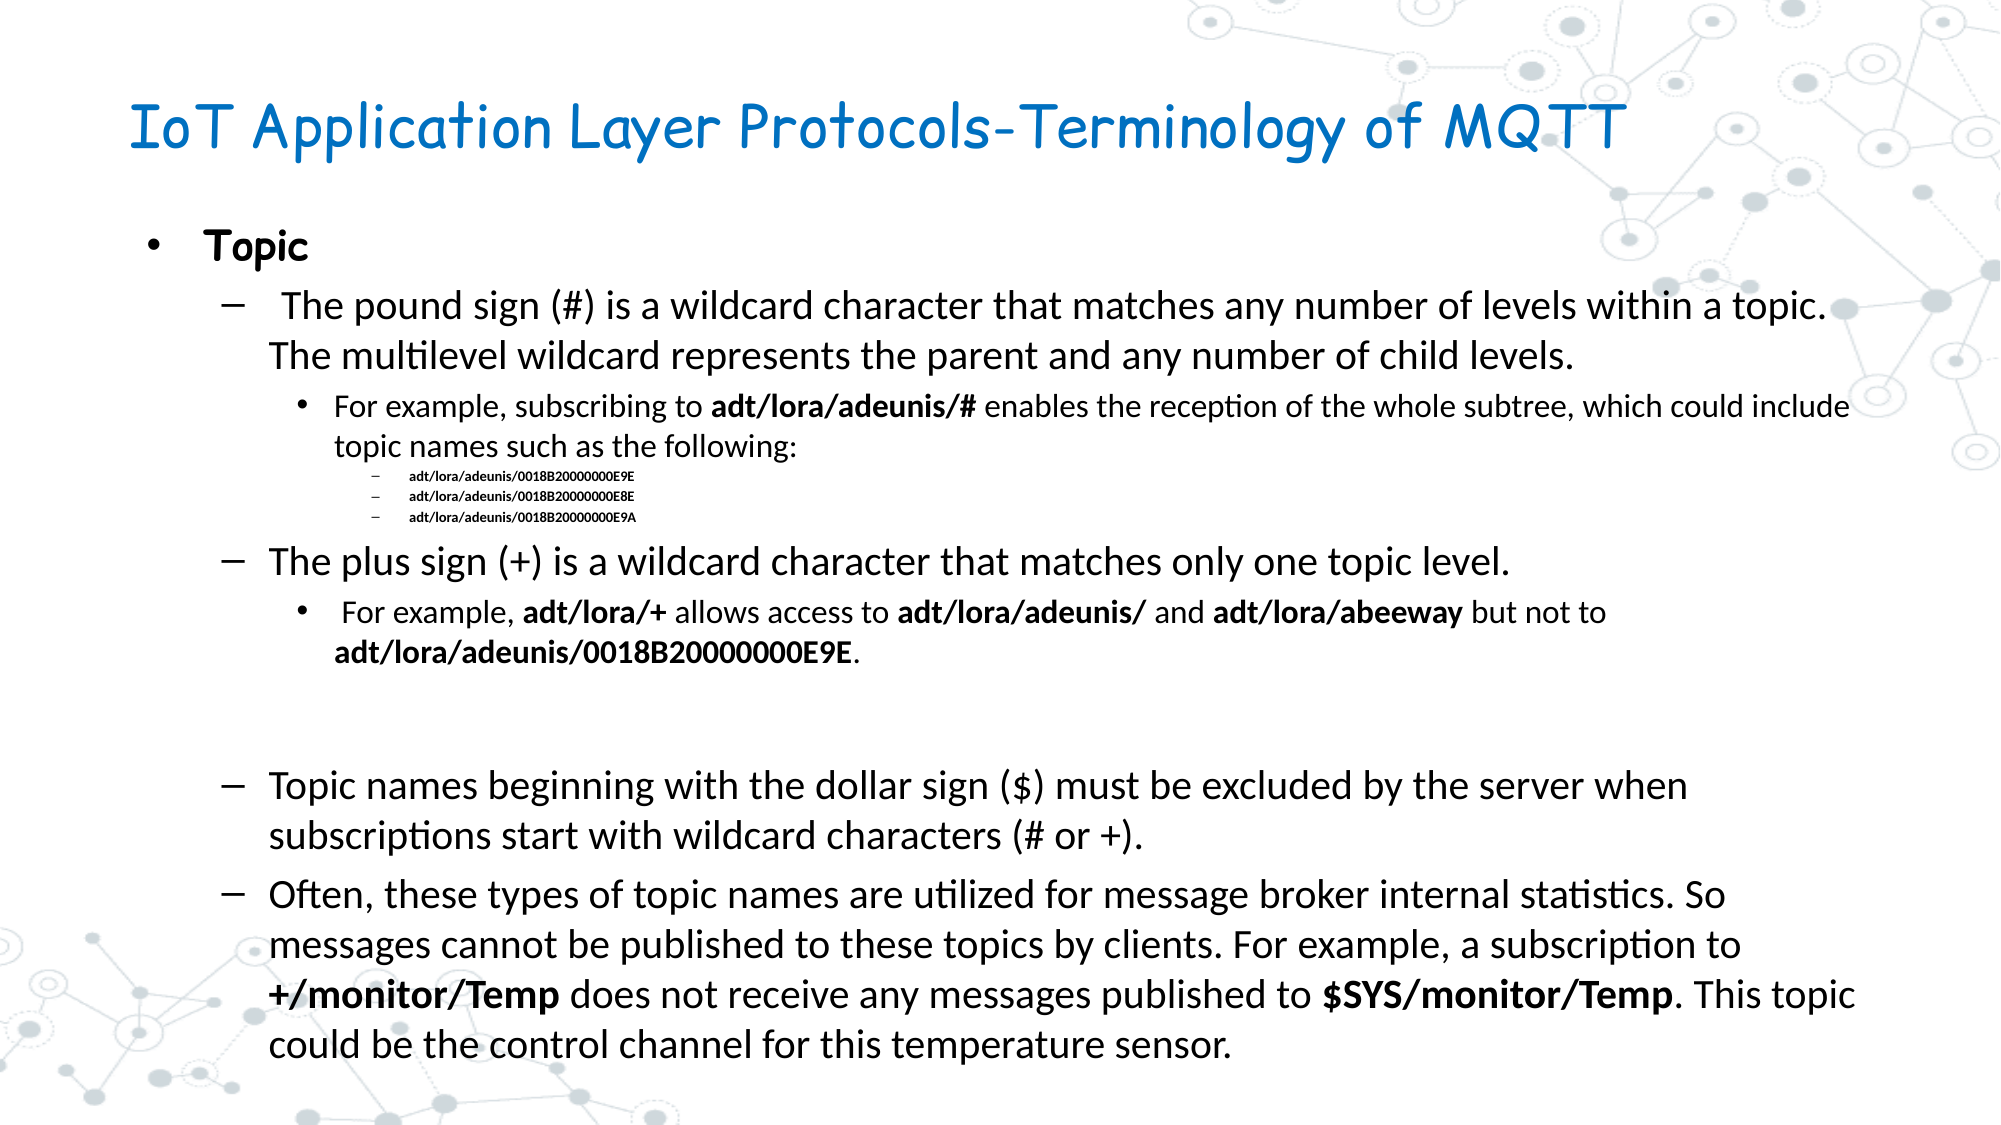

# IoT Application Layer Protocols-Terminology of MQTT
Topic
 The pound sign (#) is a wildcard character that matches any number of levels within a topic. The multilevel wildcard represents the parent and any number of child levels.
For example, subscribing to adt/lora/adeunis/# enables the reception of the whole subtree, which could include topic names such as the following:
adt/lora/adeunis/0018B20000000E9E
adt/lora/adeunis/0018B20000000E8E
adt/lora/adeunis/0018B20000000E9A
The plus sign (+) is a wildcard character that matches only one topic level.
 For example, adt/lora/+ allows access to adt/lora/adeunis/ and adt/lora/abeeway but not to adt/lora/adeunis/0018B20000000E9E.

Topic names beginning with the dollar sign ($) must be excluded by the server when subscriptions start with wildcard characters (# or +).
Often, these types of topic names are utilized for message broker internal statistics. So messages cannot be published to these topics by clients. For example, a subscription to +/monitor/Temp does not receive any messages published to $SYS/monitor/Temp. This topic could be the control channel for this temperature sensor.